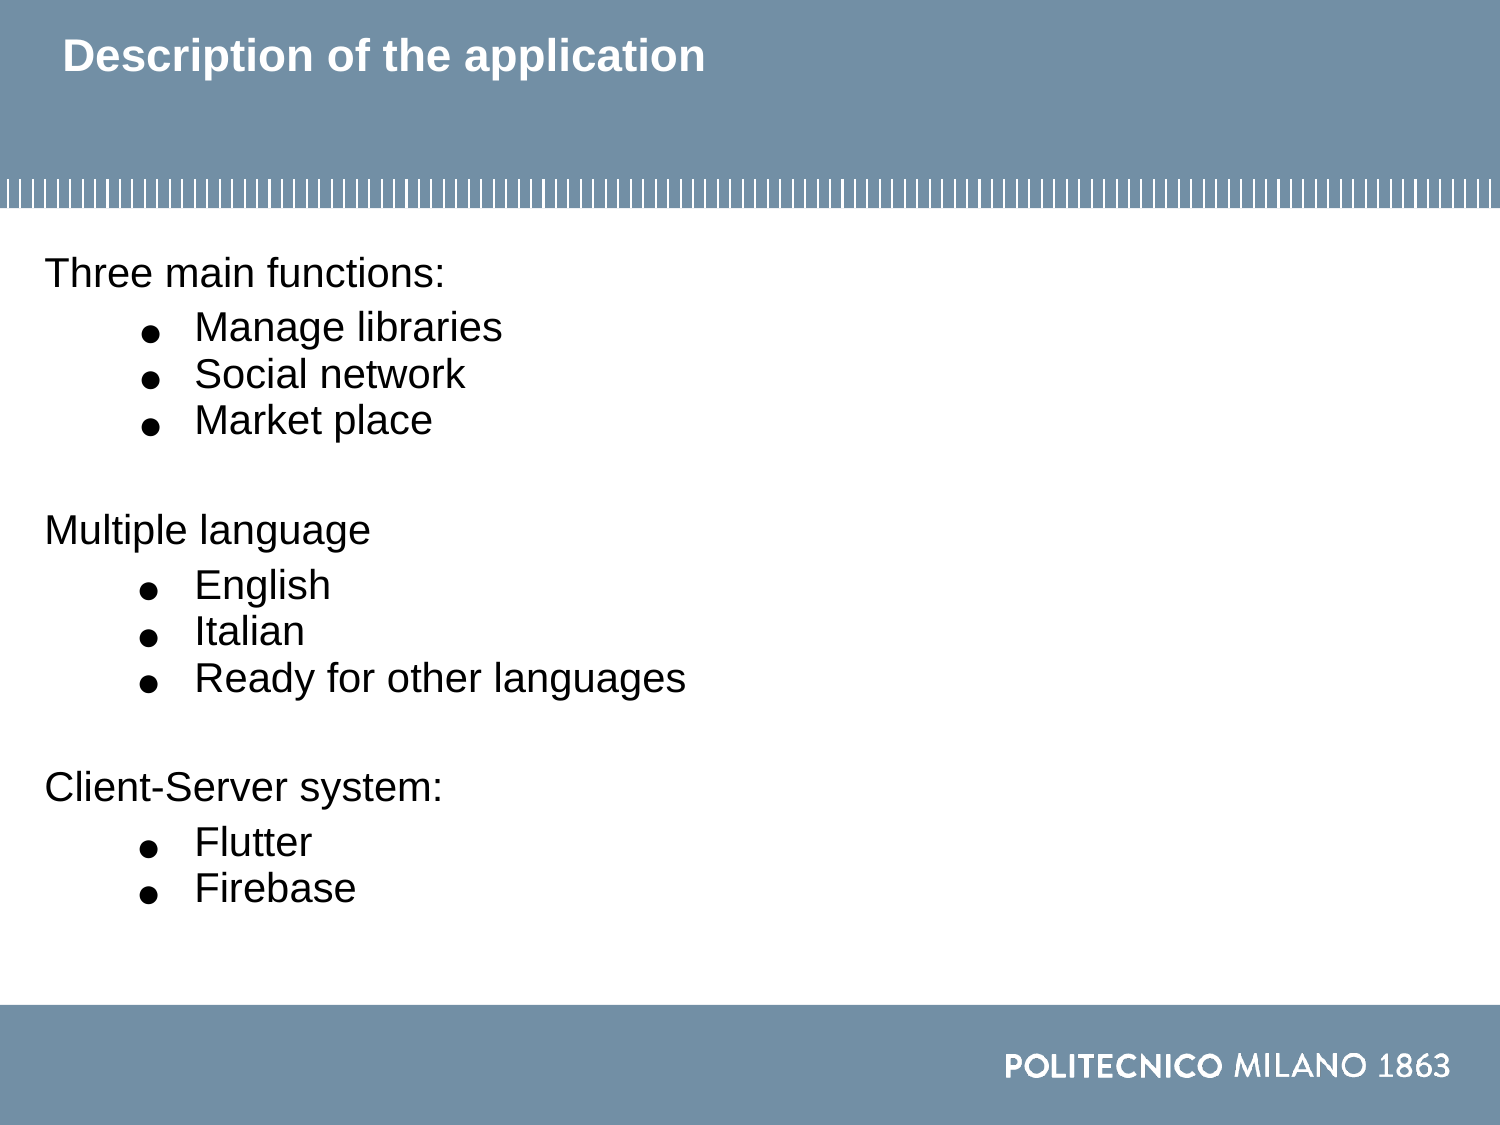

# Description of the application
Three main functions:
Manage libraries
Social network
Market place

Multiple language
English
Italian
Ready for other languages

Client-Server system:
Flutter
Firebase